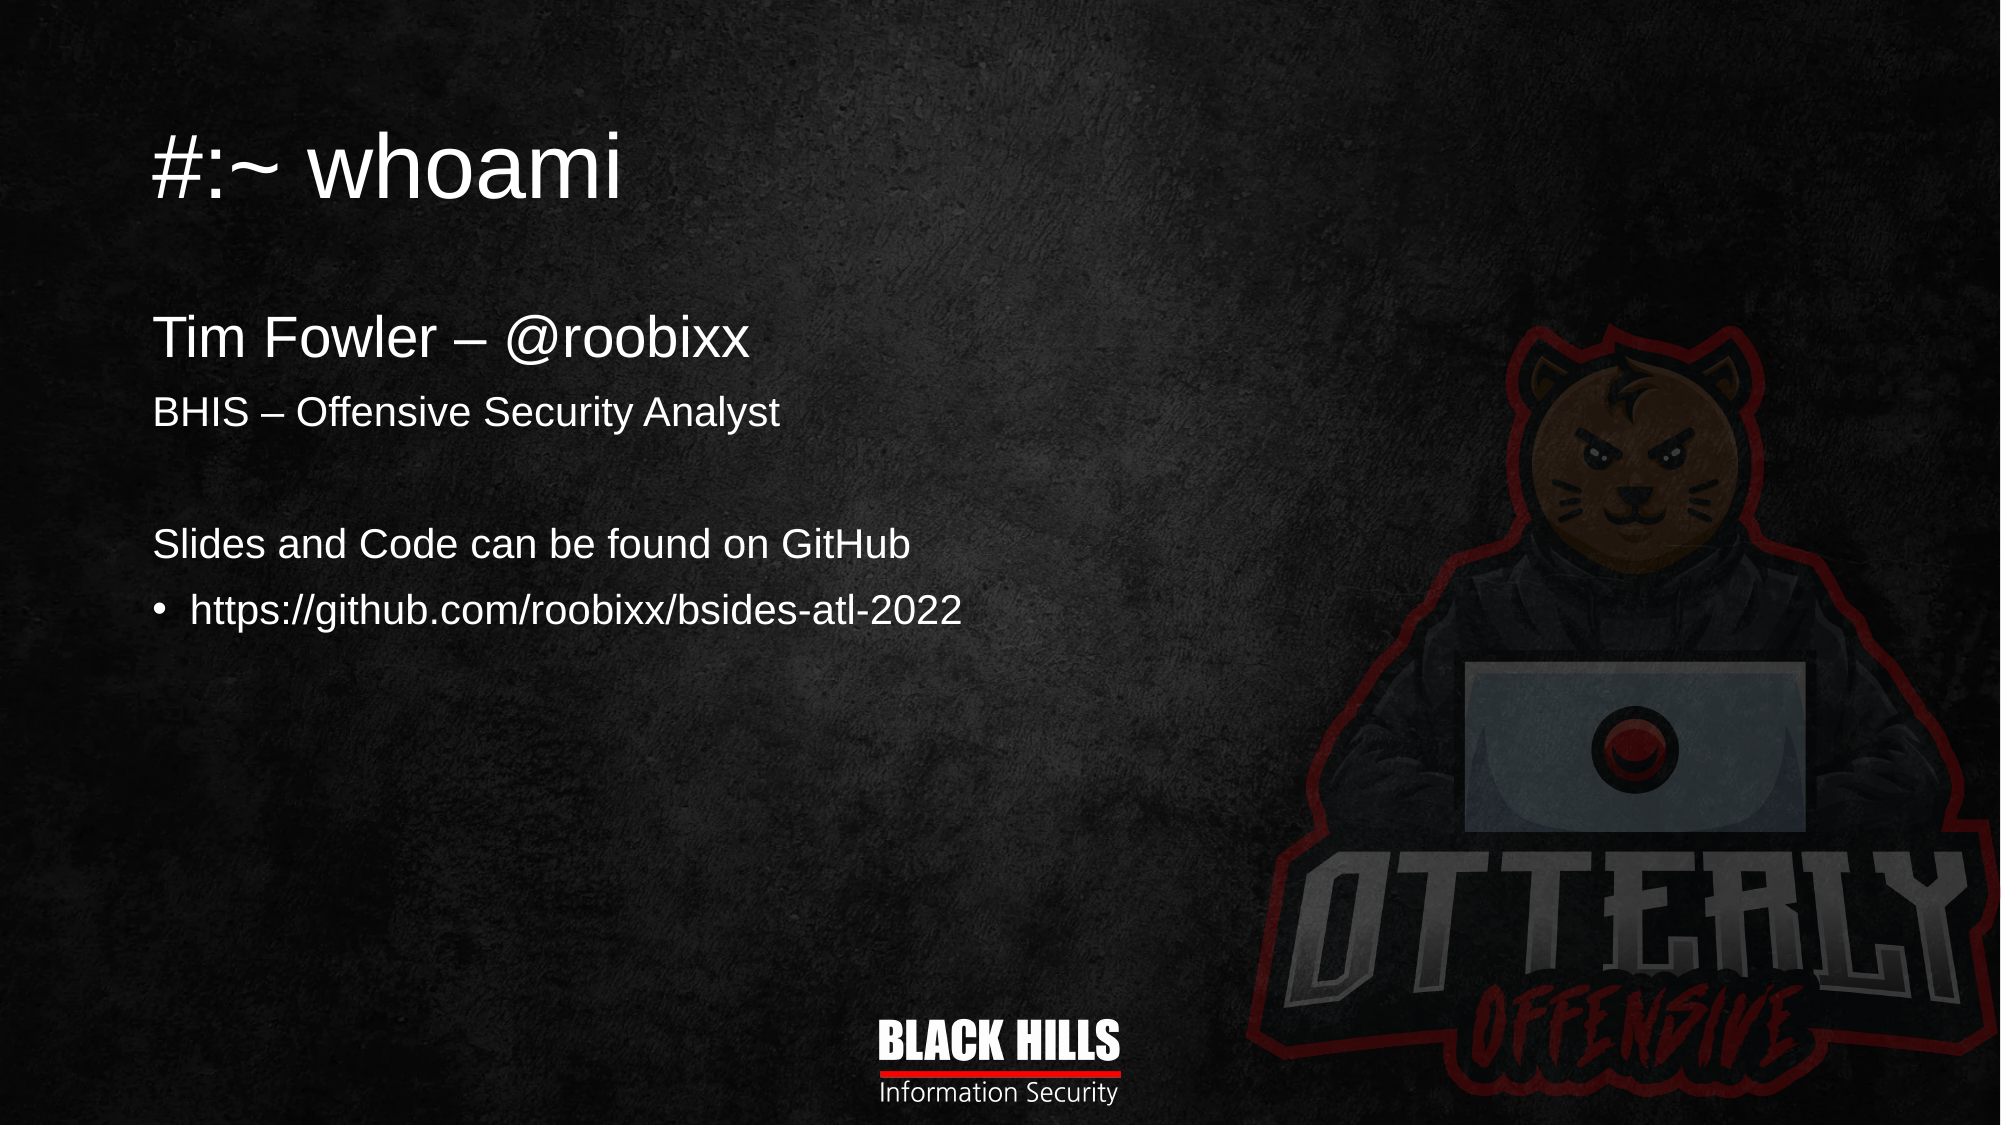

# #:~ whoami
Tim Fowler – @roobixx
BHIS – Offensive Security Analyst

Slides and Code can be found on GitHub
https://github.com/roobixx/bsides-atl-2022